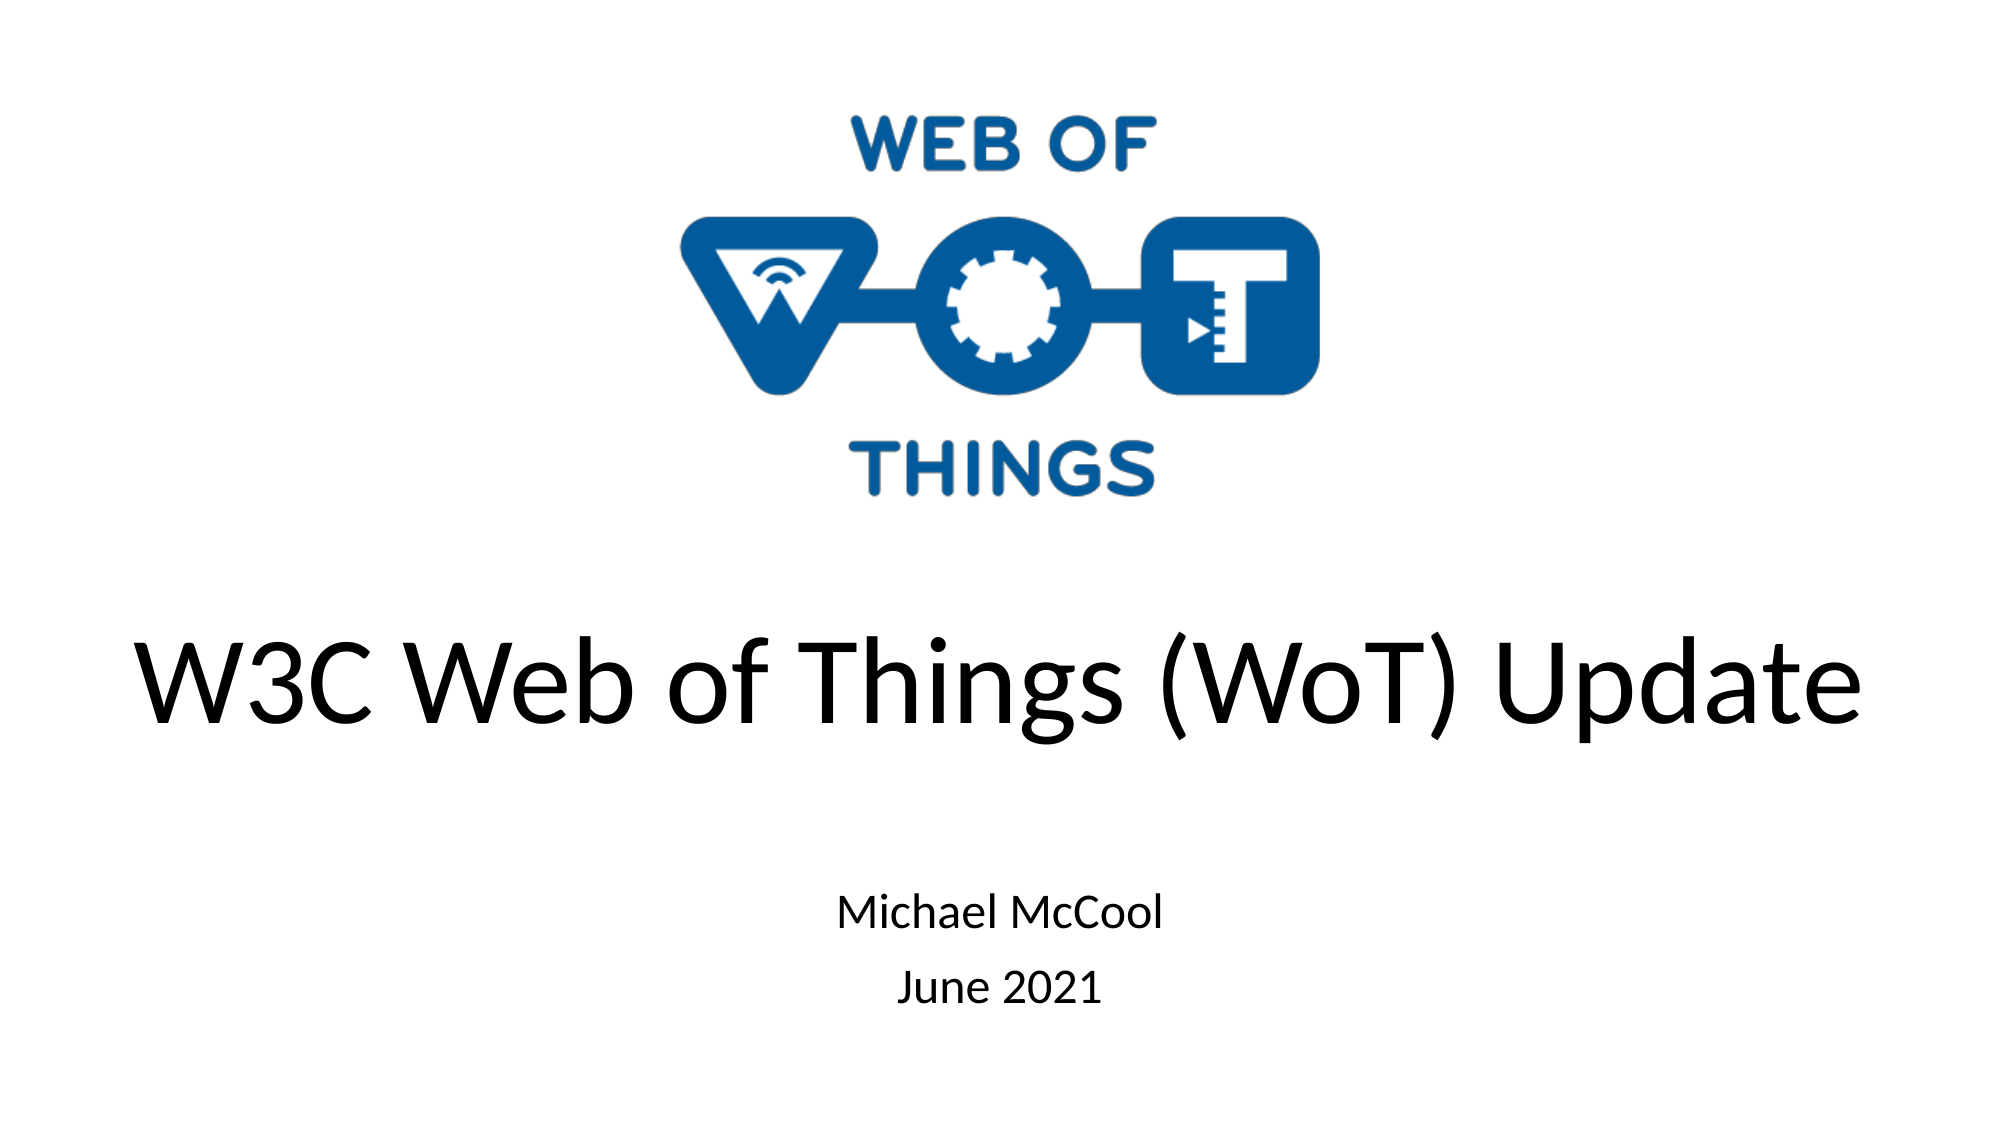

# W3C Web of Things (WoT) Update
Michael McCool
June 2021